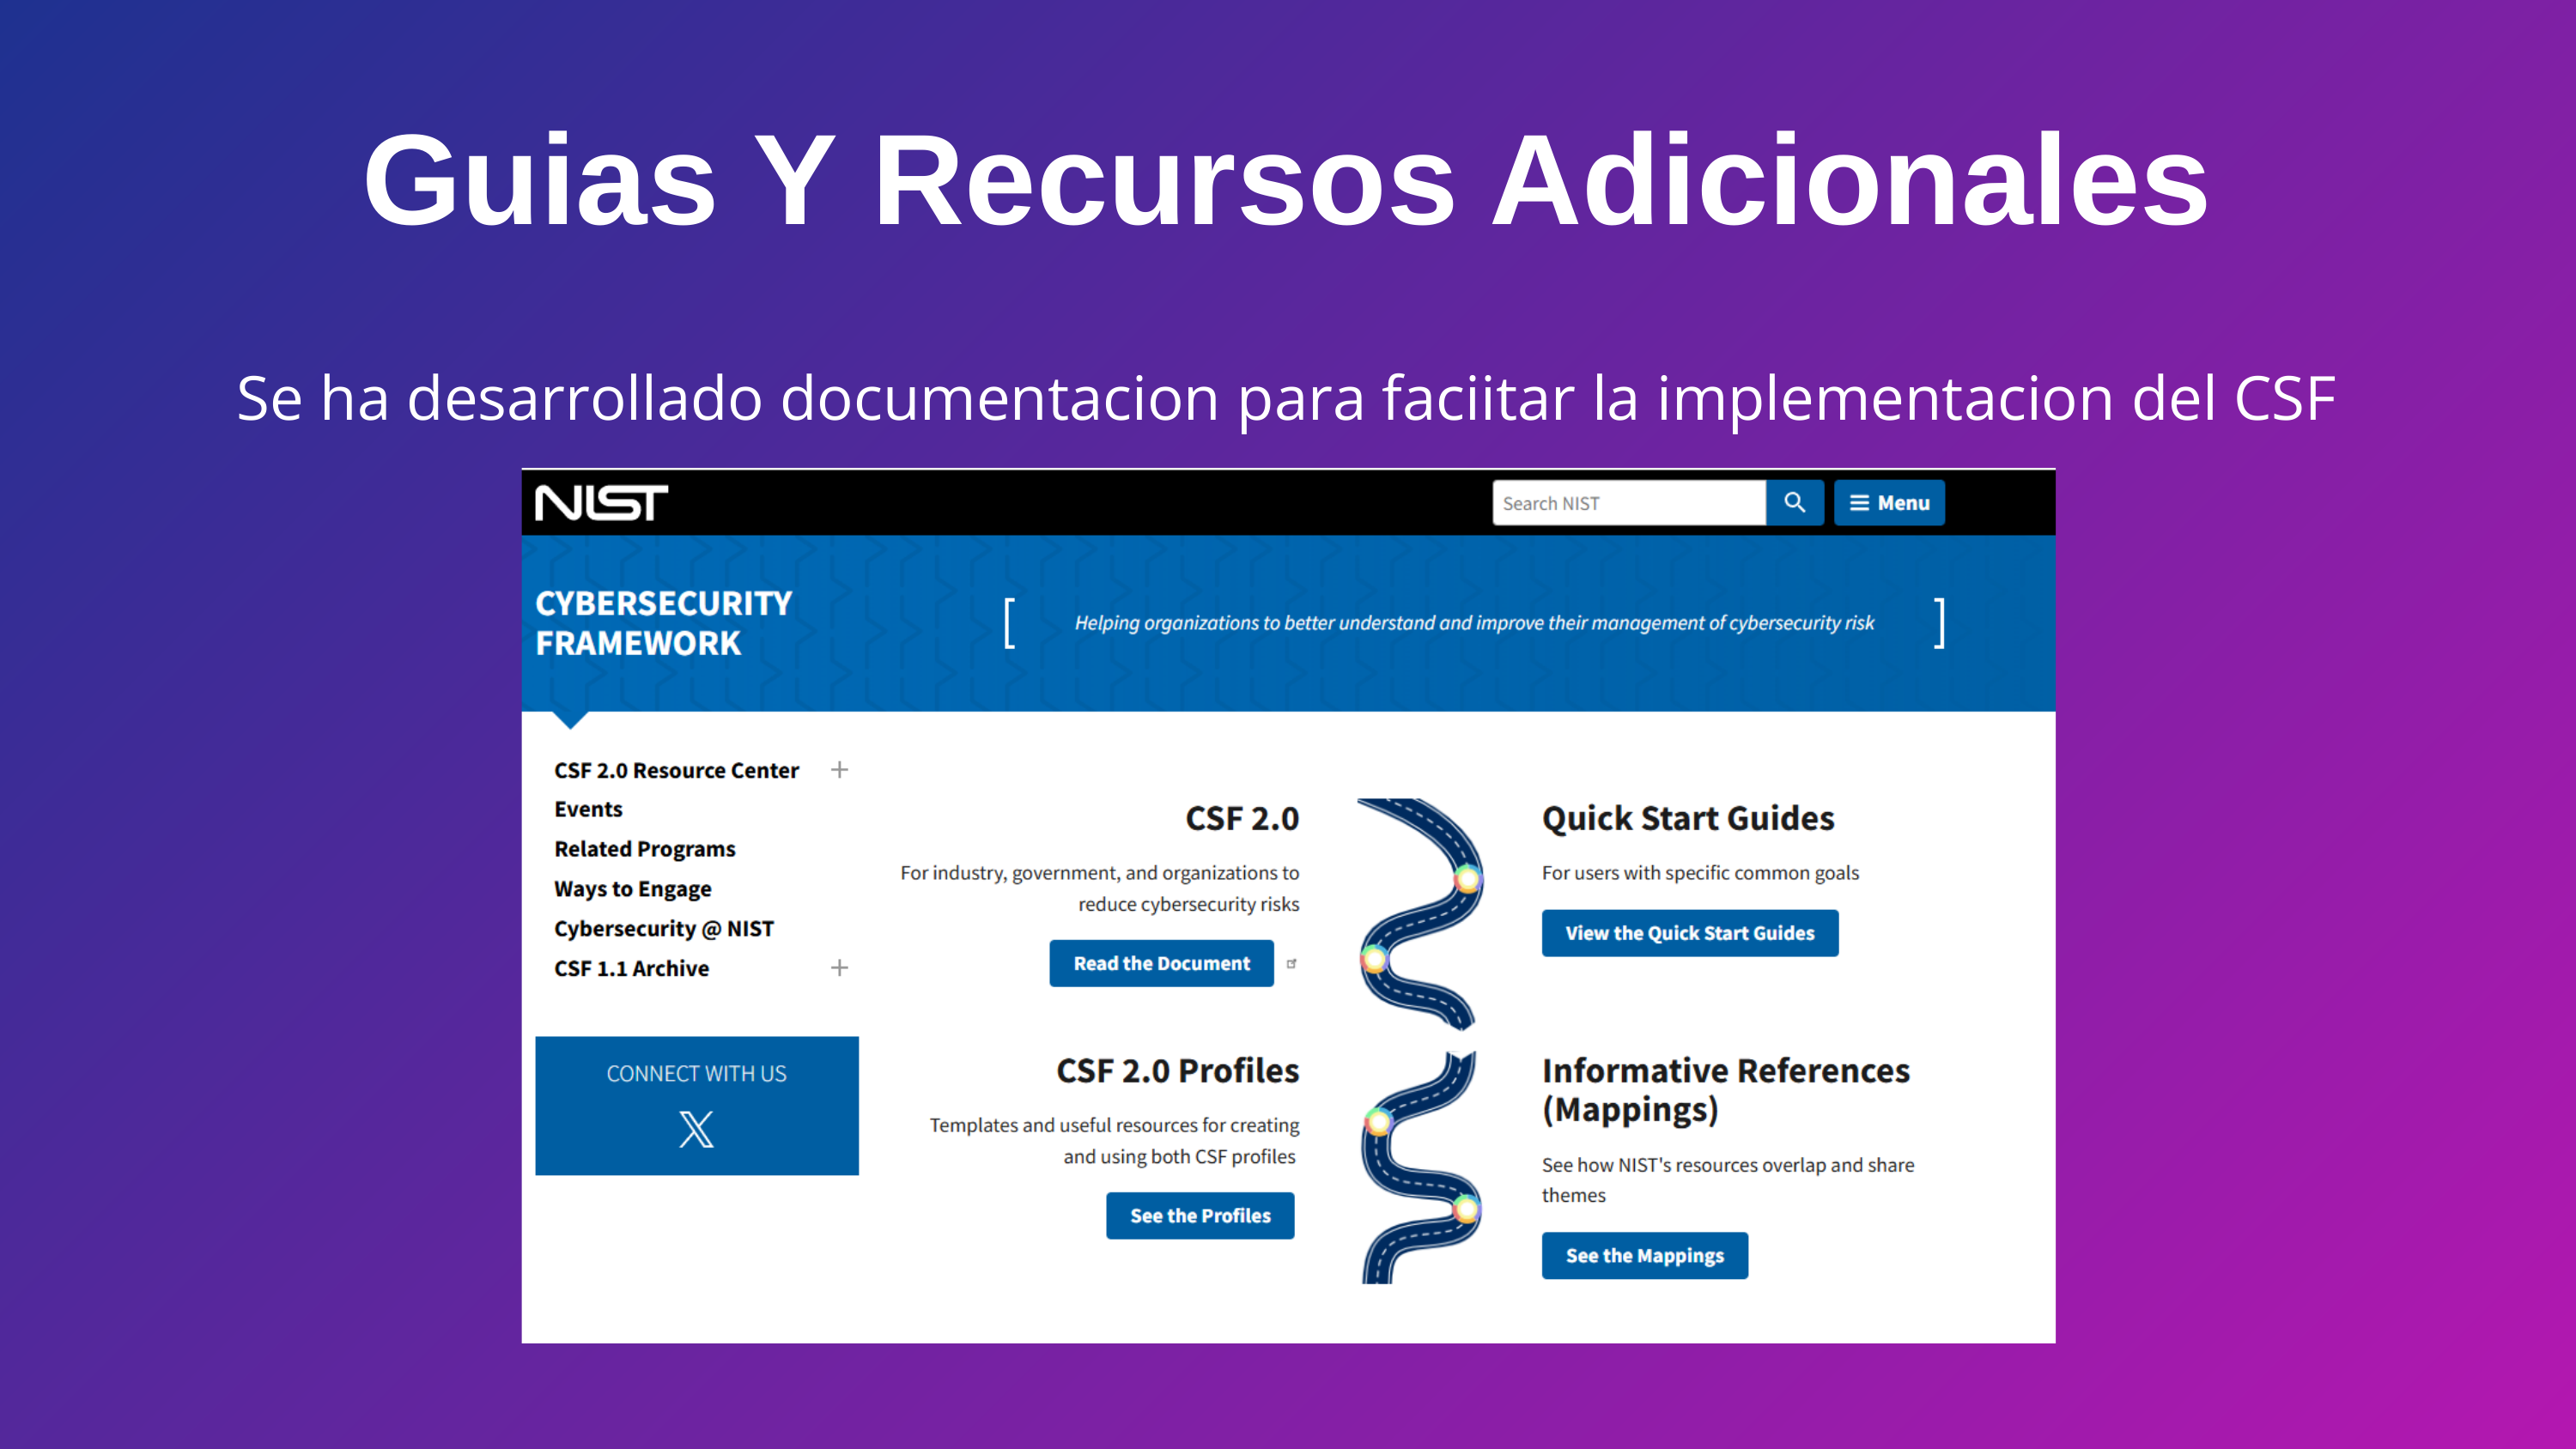

Guias Y Recursos Adicionales
Se ha desarrollado documentacion para faciitar la implementacion del CSF